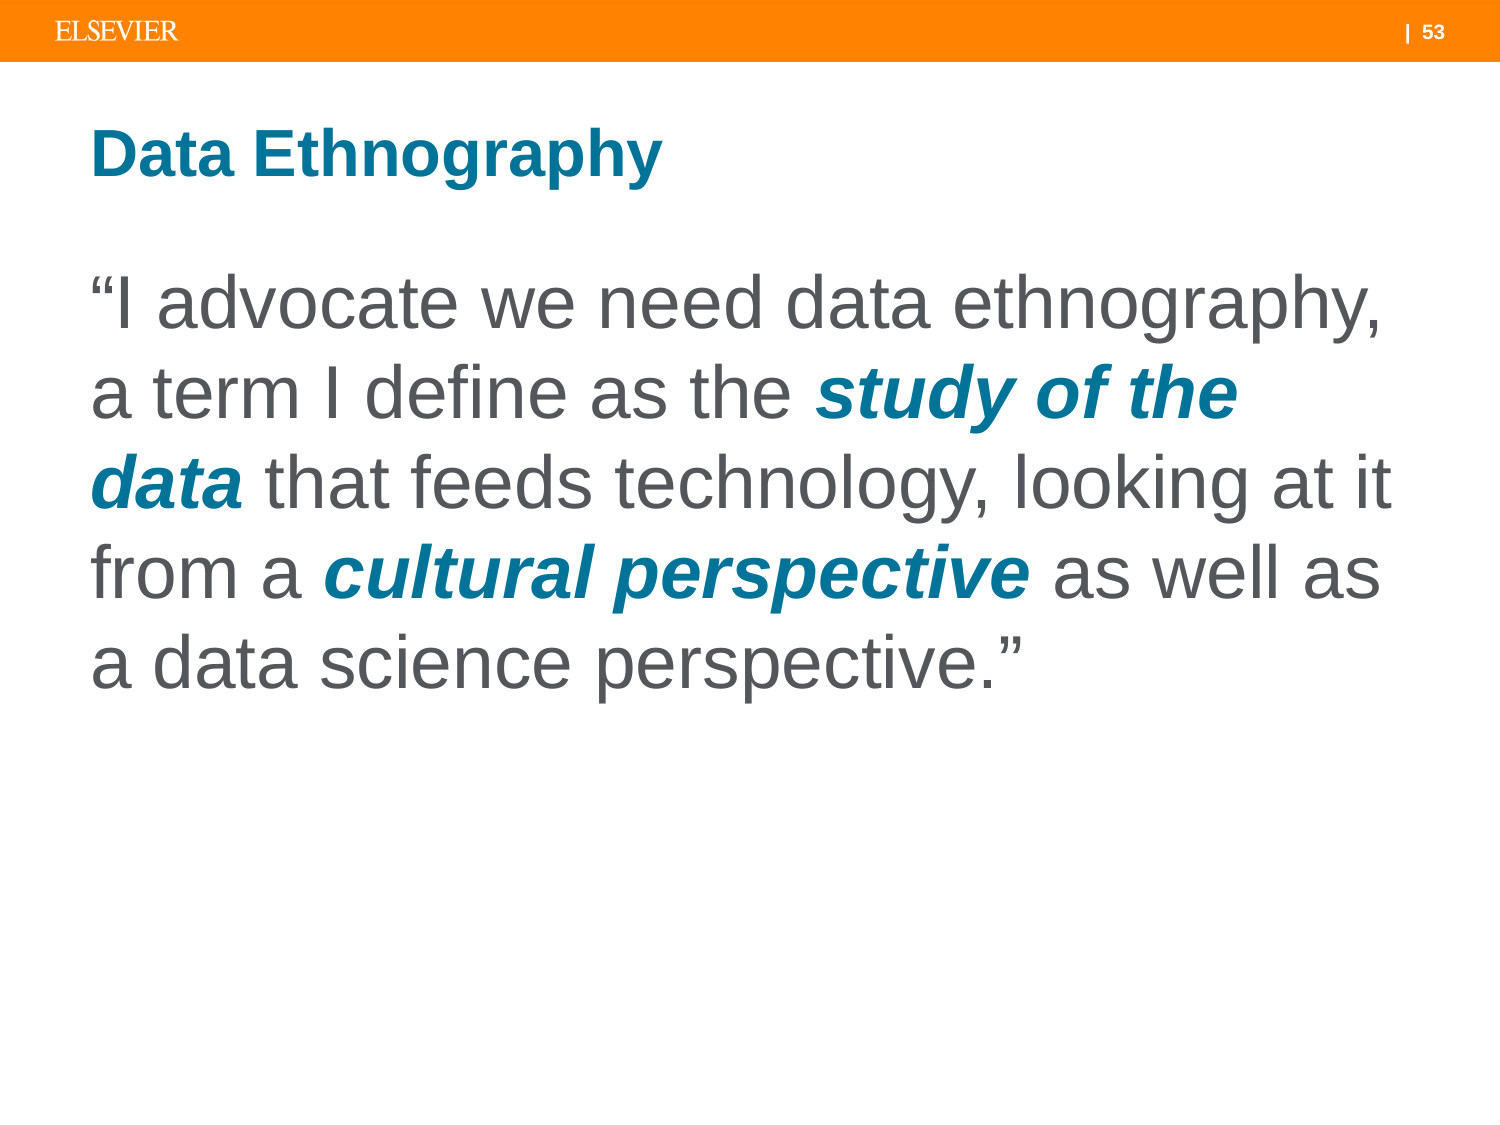

# Data Ethnography
“I advocate we need data ethnography, a term I define as the study of the data that feeds technology, looking at it from a cultural perspective as well as a data science perspective.”